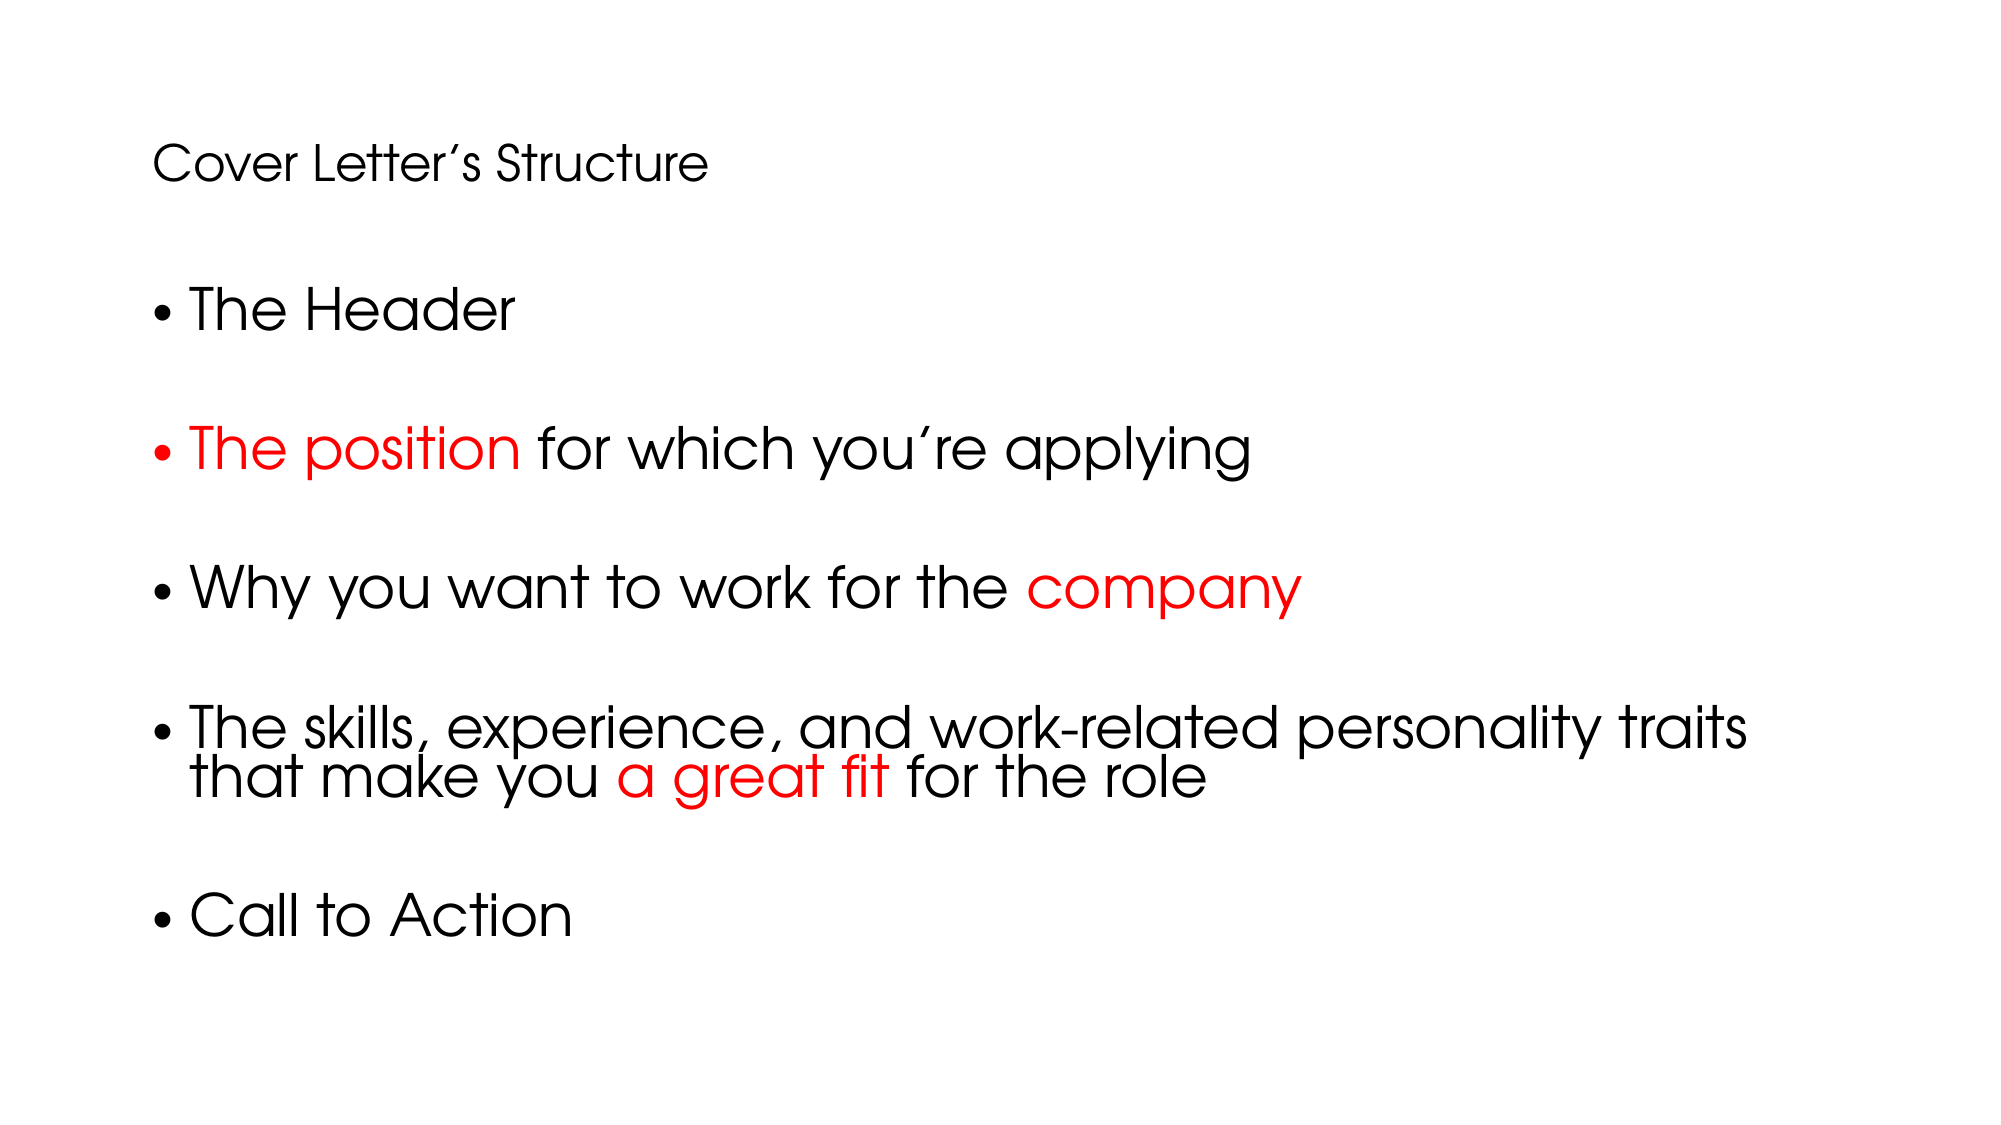

# Cover Letter’s Structure

The Header

The position for which you’re applying

Why you want to work for the company

The skills, experience, and work-related personality traits that make you a great fit for the role

Call to Action